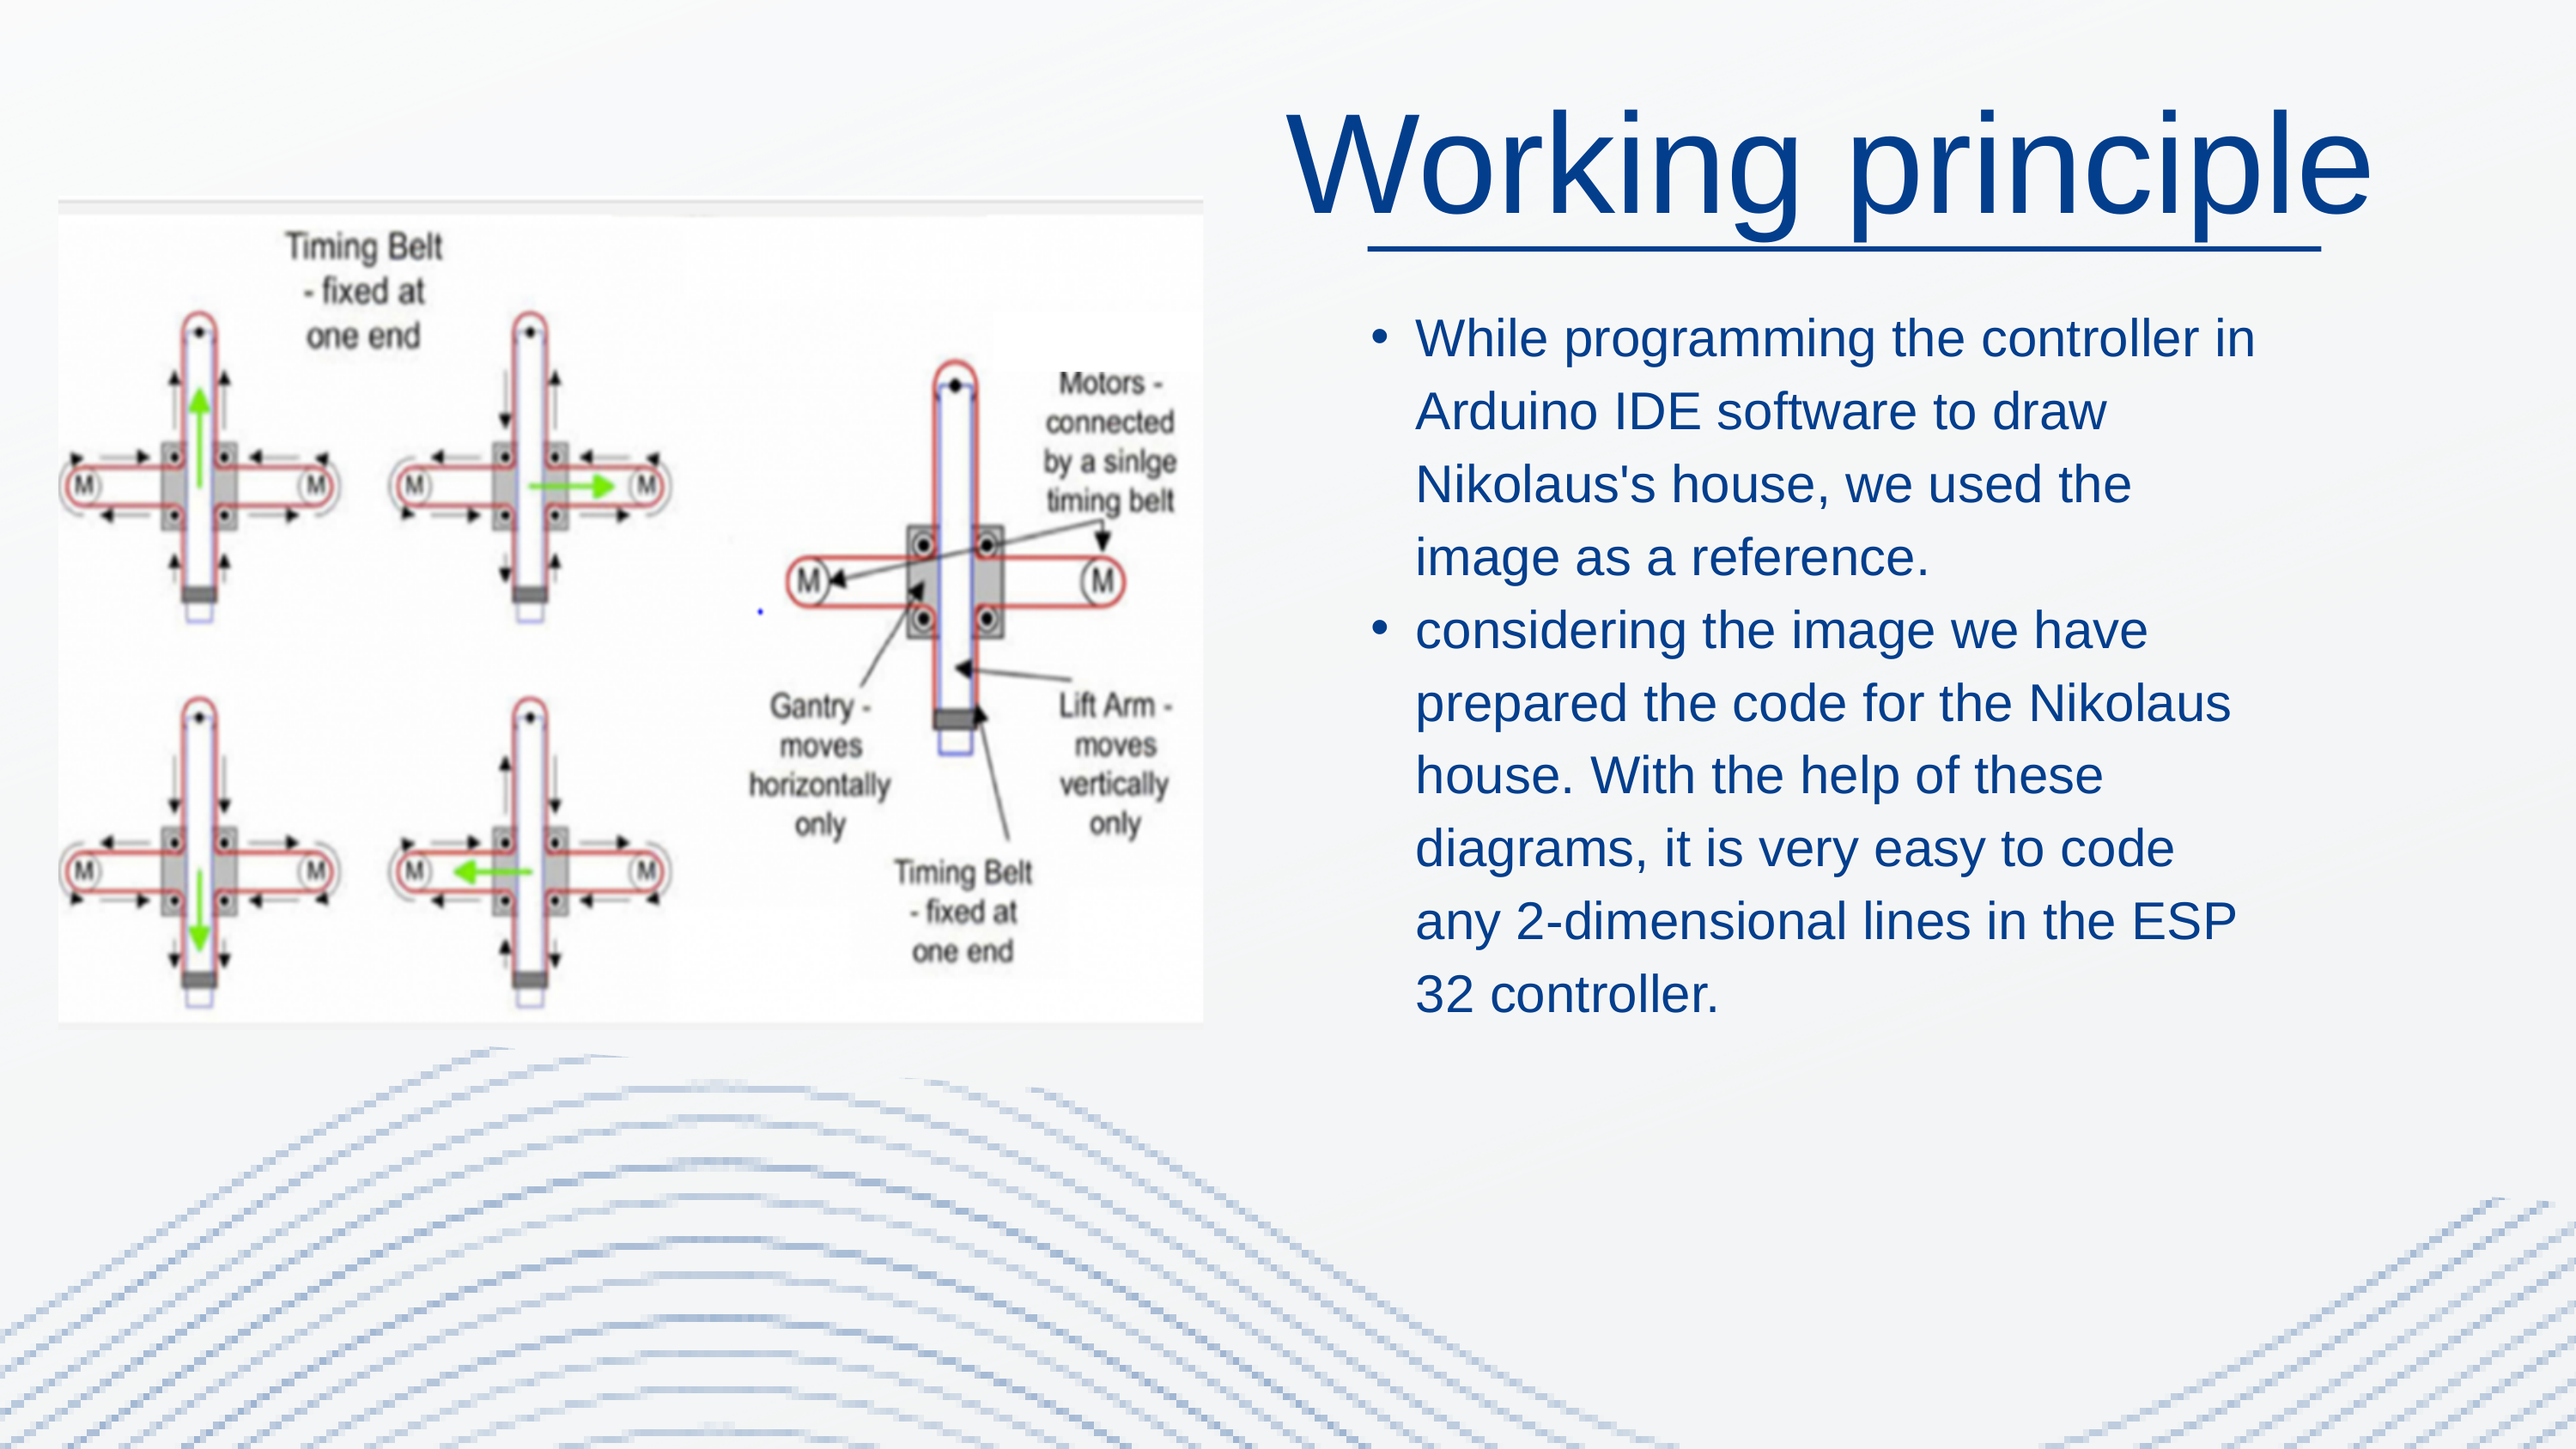

Working principle

While programming the controller in Arduino IDE software to draw Nikolaus's house, we used the image as a reference.
considering the image we have prepared the code for the Nikolaus house. With the help of these diagrams, it is very easy to code any 2-dimensional lines in the ESP 32 controller.